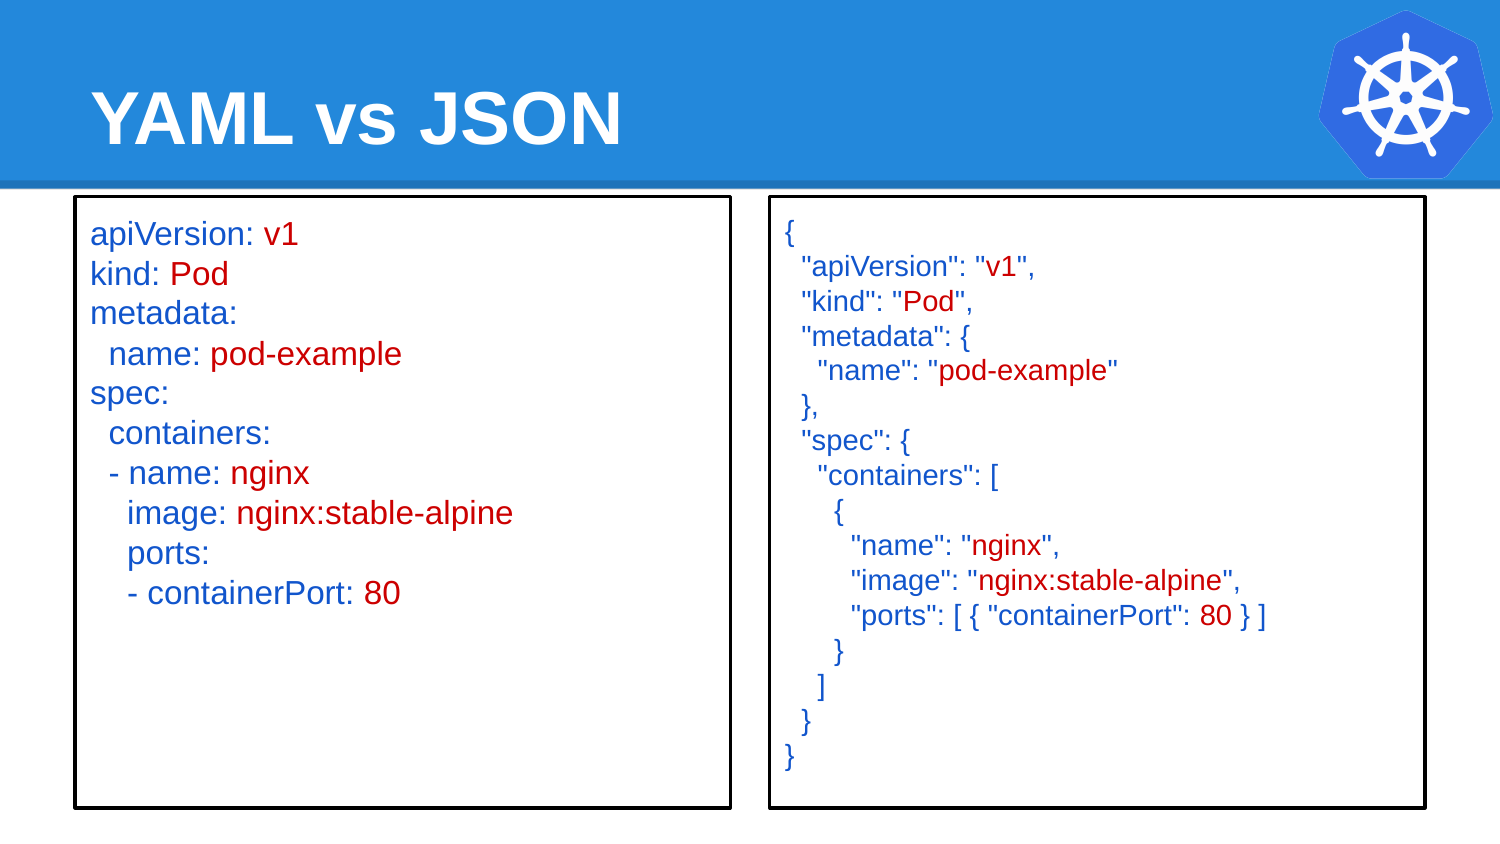

# YAML vs JSON
apiVersion: v1
kind: Pod
metadata:
  name: pod-example
spec:
  containers:
  - name: nginx
    image: nginx:stable-alpine
    ports:
    - containerPort: 80

{
  "apiVersion": "v1",
  "kind": "Pod",
  "metadata": {
    "name": "pod-example"
  },
  "spec": {
    "containers": [
      {
        "name": "nginx",
        "image": "nginx:stable-alpine",
        "ports": [ { "containerPort": 80 } ]
      }
    ]
  }
}